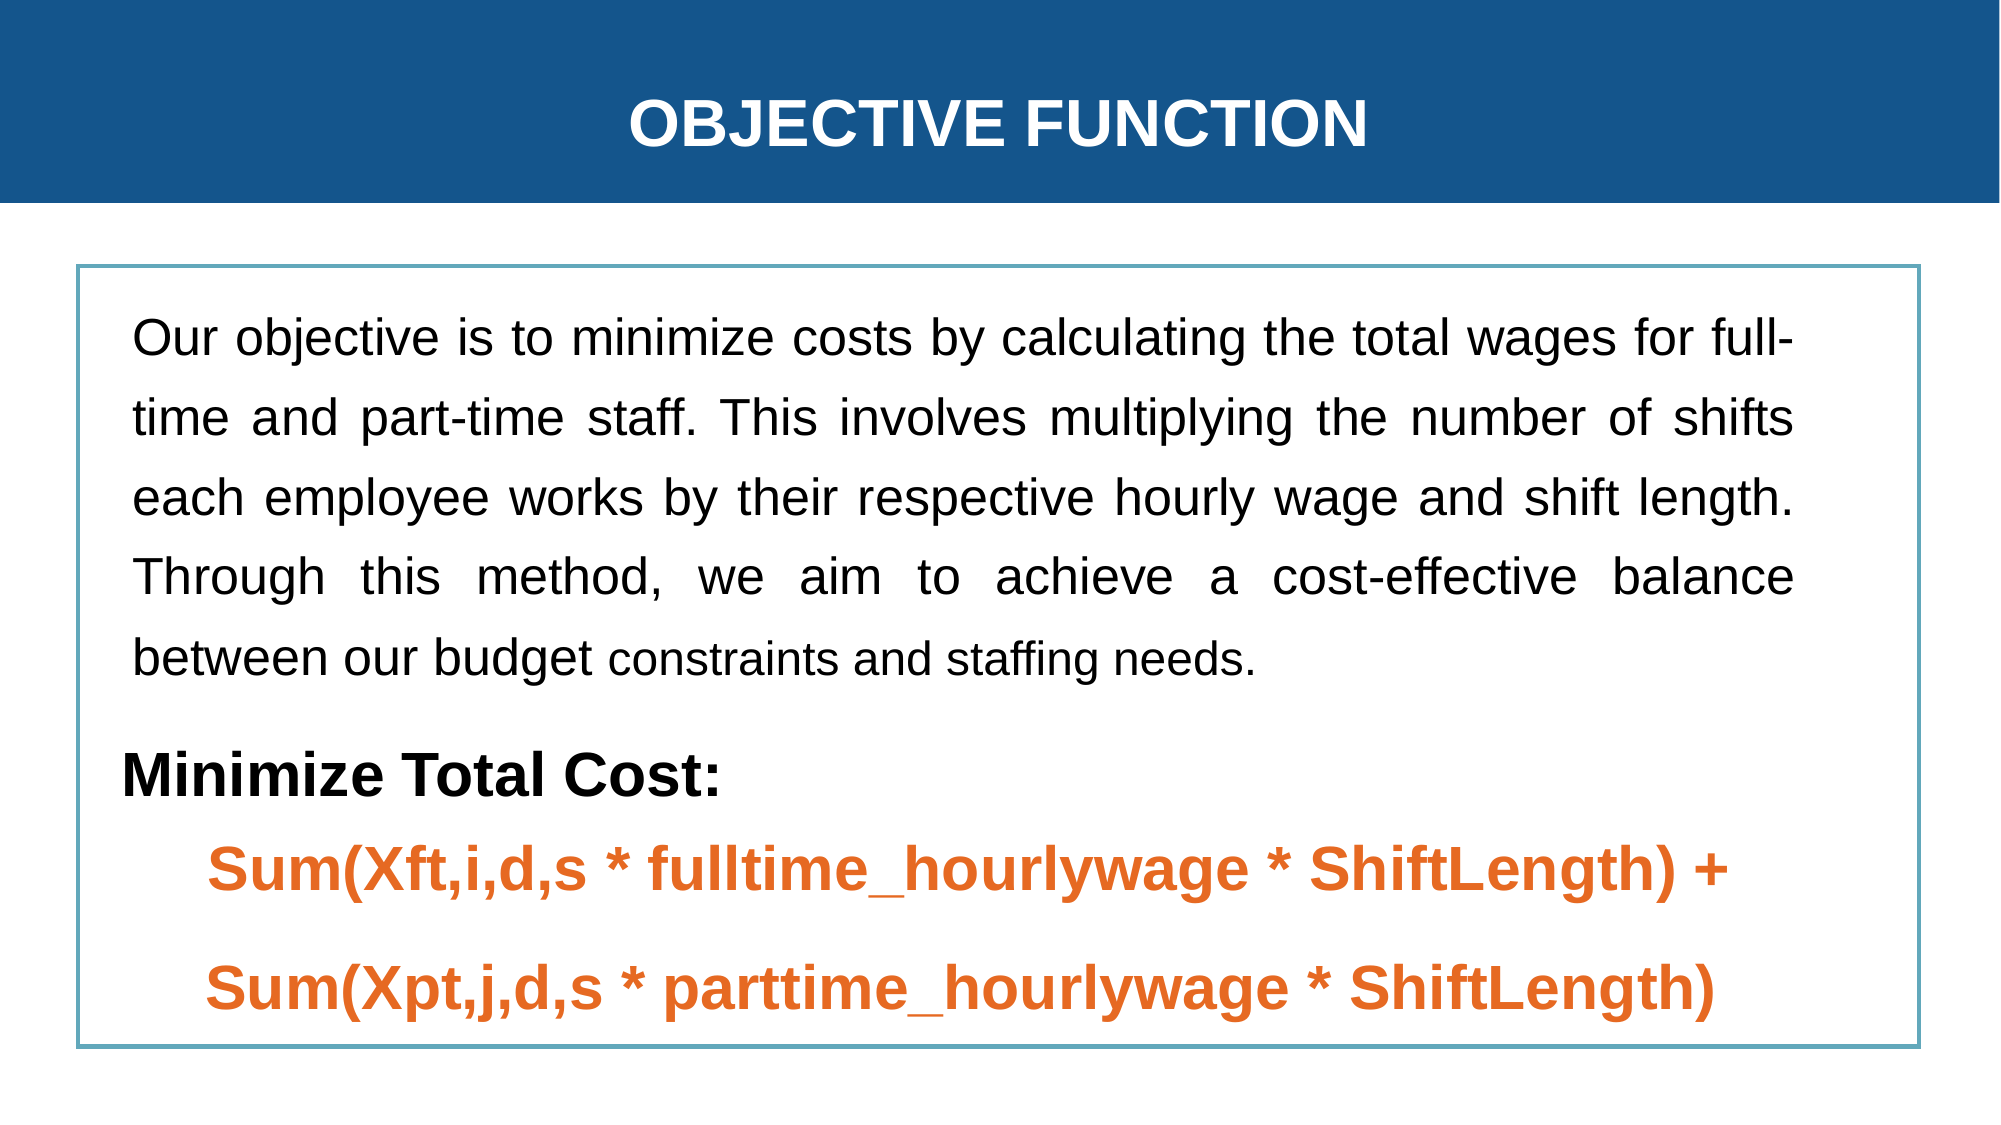

OBJECTIVE FUNCTION

Our objective is to minimize costs by calculating the total wages for full-time and part-time staff. This involves multiplying the number of shifts each employee works by their respective hourly wage and shift length. Through this method, we aim to achieve a cost-effective balance between our budget constraints and staffing needs.

Minimize Total Cost:
     Sum(Xft,i,d,s * fulltime_hourlywage * ShiftLength) +
  Sum(​Xpt,j,d,s * parttime_hourlywage * ShiftLength)